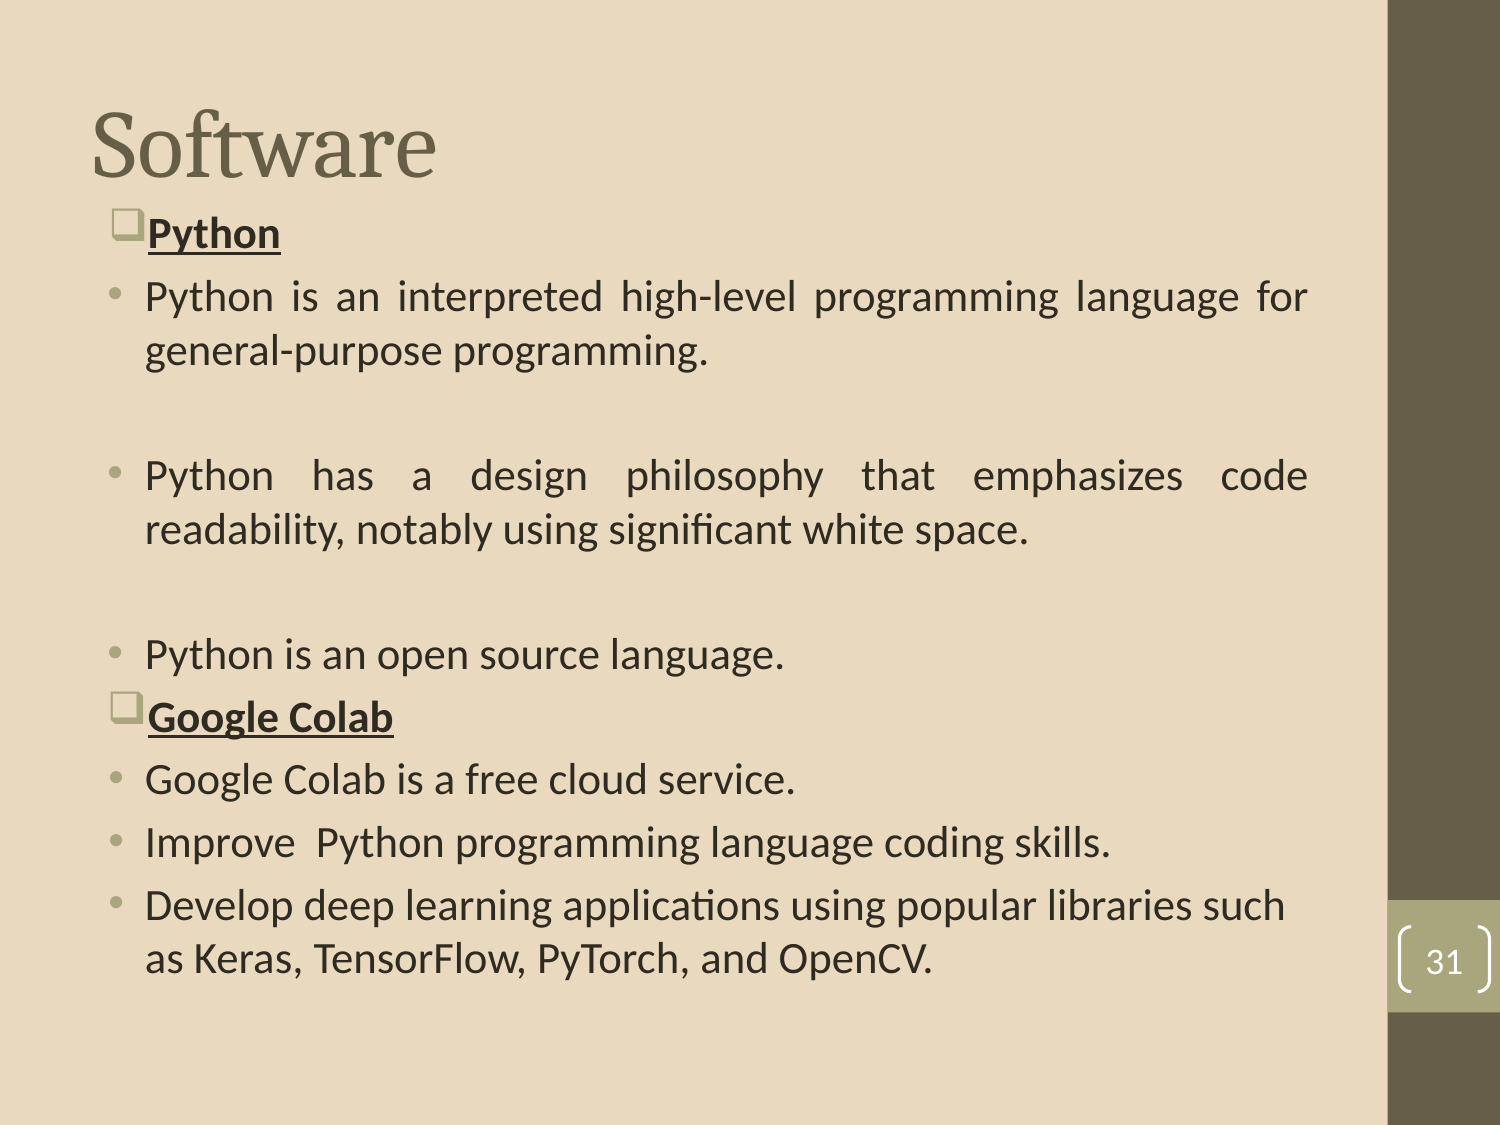

# Software
Python
Python is an interpreted high-level programming language for general-purpose programming.

Python has a design philosophy that emphasizes code readability, notably using significant white space.

Python is an open source language.
Google Colab
Google Colab is a free cloud service.
Improve  Python programming language coding skills.
Develop deep learning applications using popular libraries such as Keras, TensorFlow, PyTorch, and OpenCV.

31